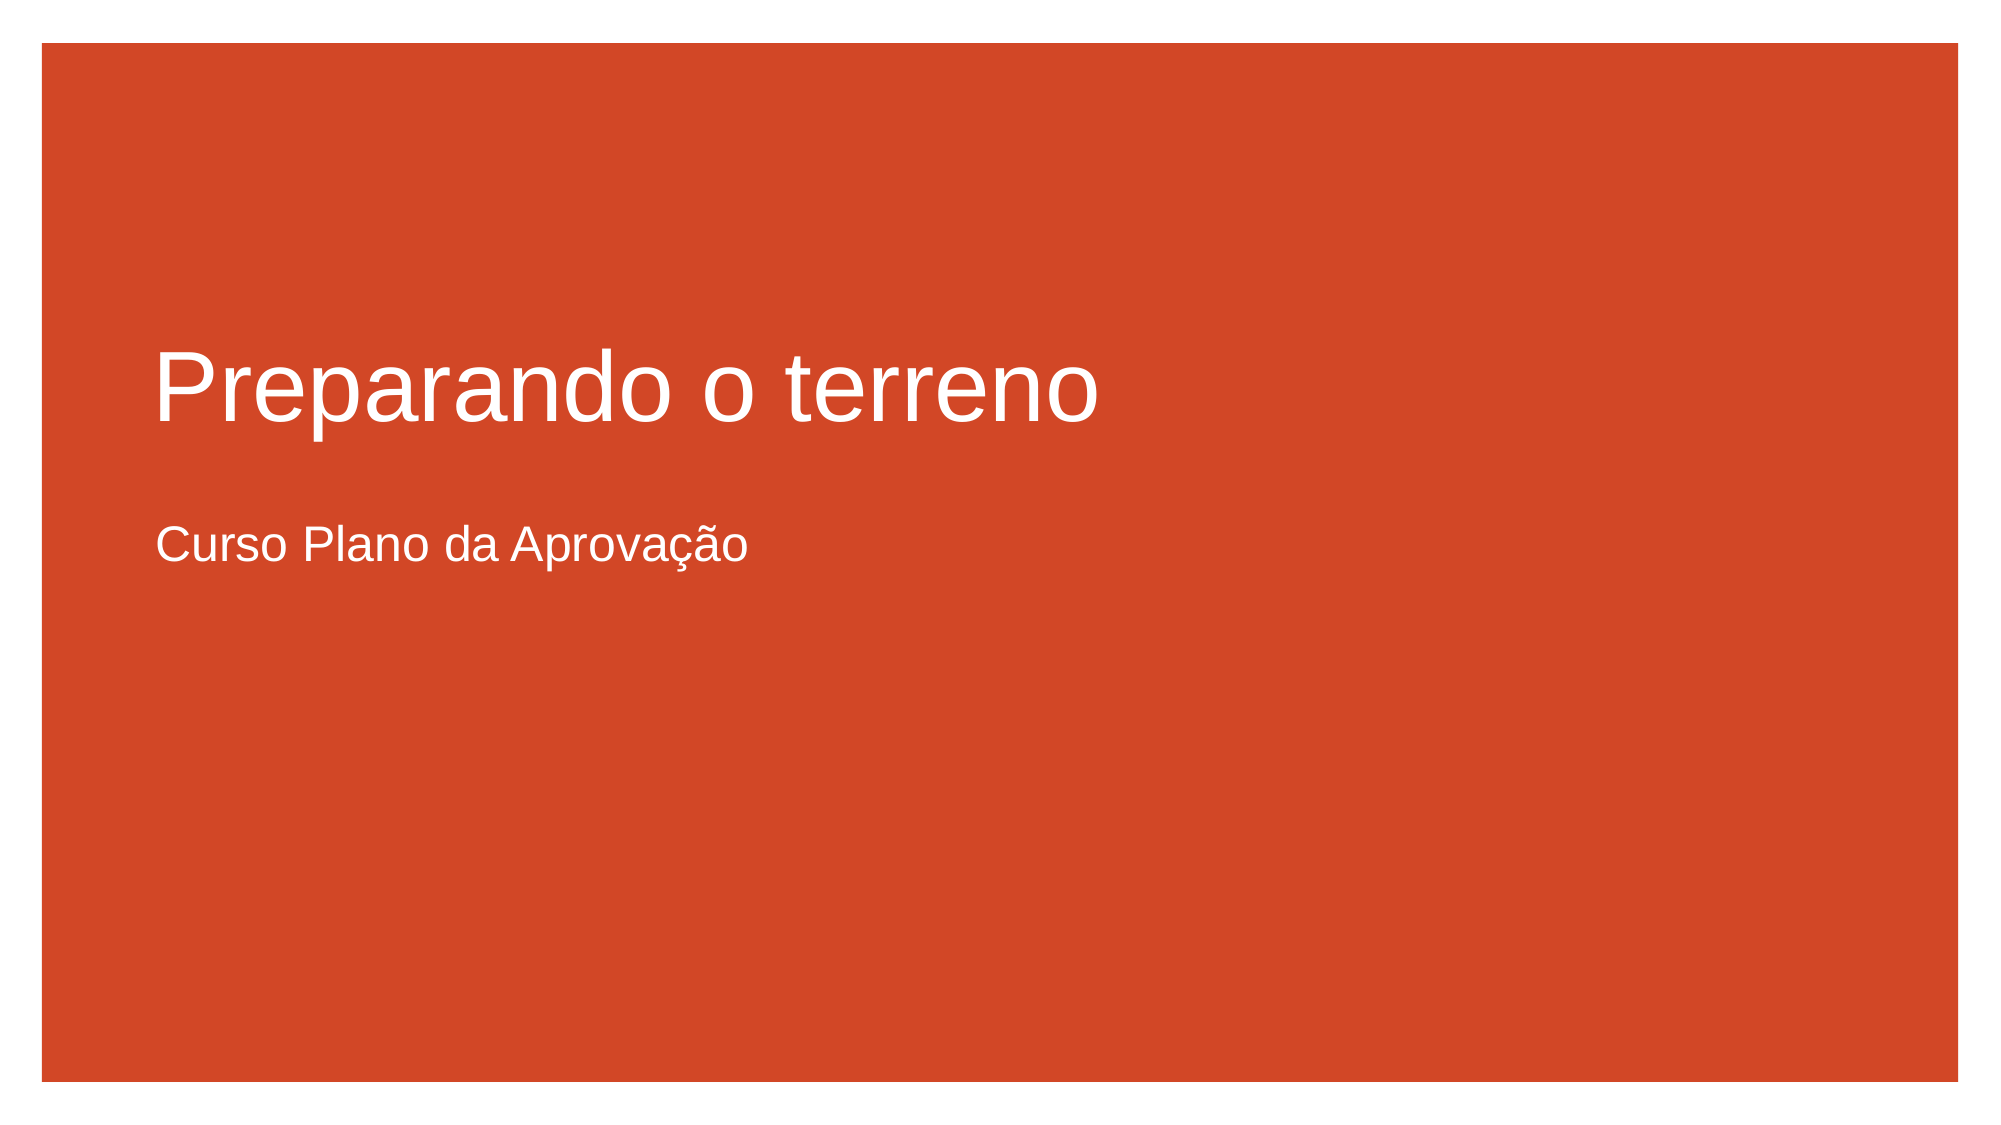

# Preparando o terreno
Curso Plano da Aprovação